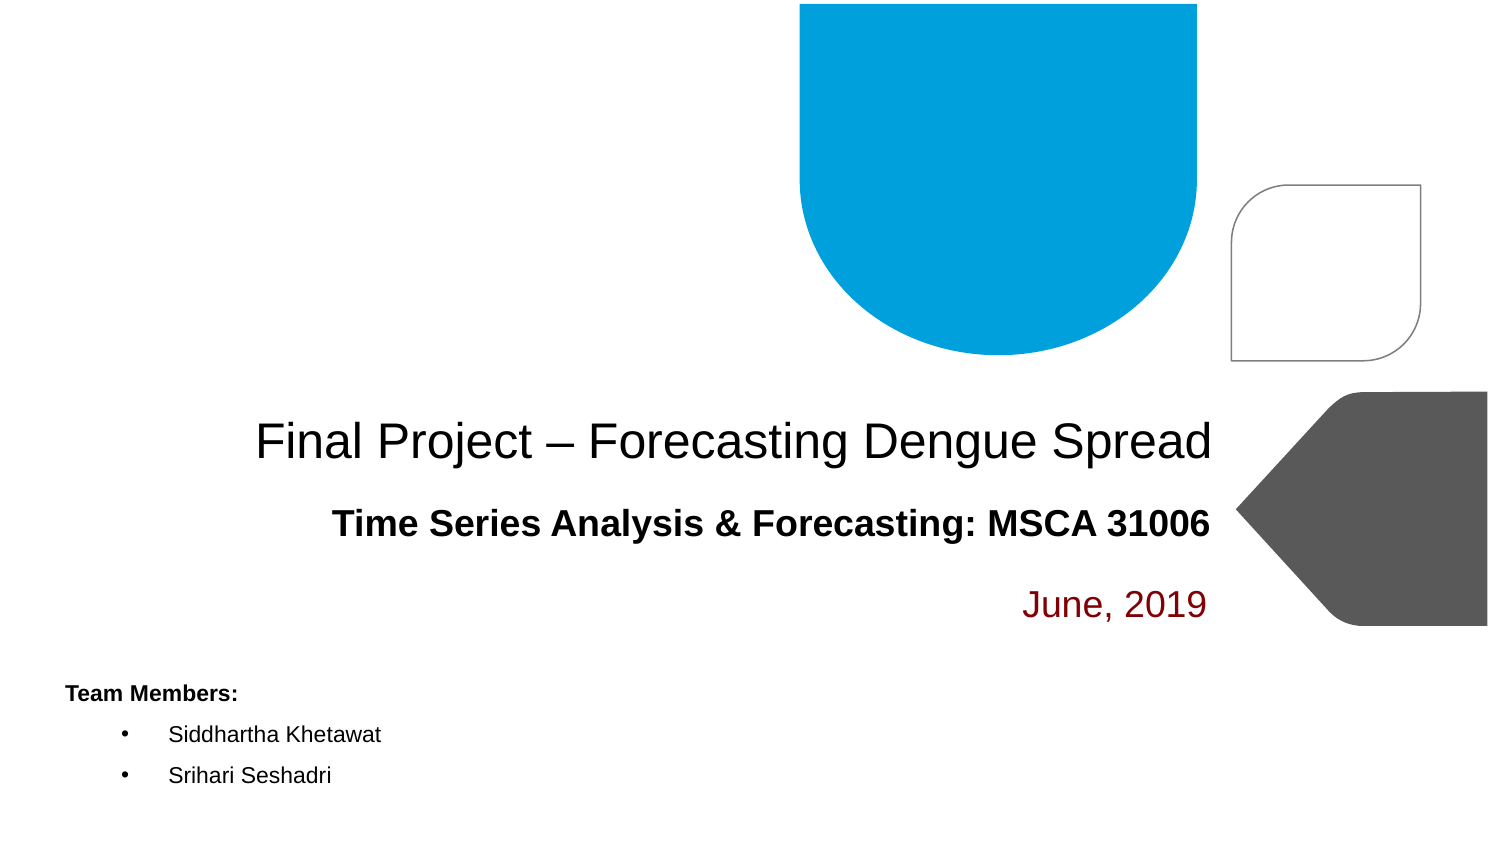

# Final Project – Forecasting Dengue Spread

Time Series Analysis & Forecasting: MSCA 31006
June, 2019

Team Members:
Siddhartha Khetawat
Srihari Seshadri